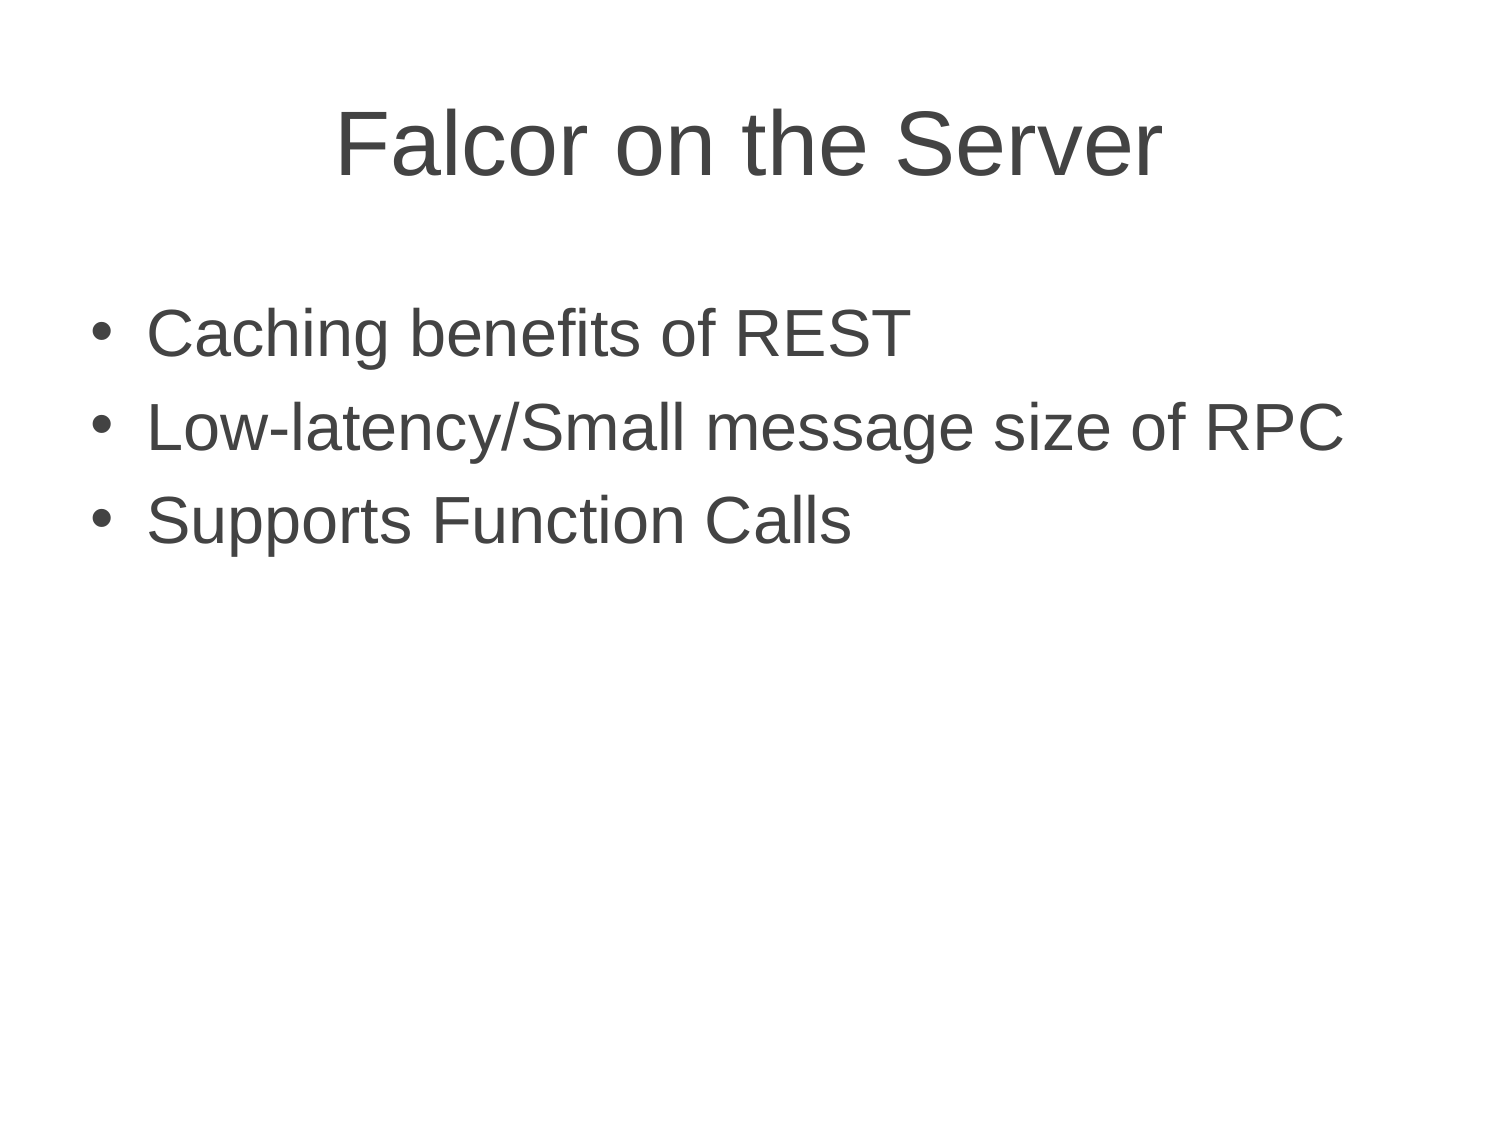

# Falcor on the Server
Caching benefits of REST
Low-latency/Small message size of RPC
Supports Function Calls